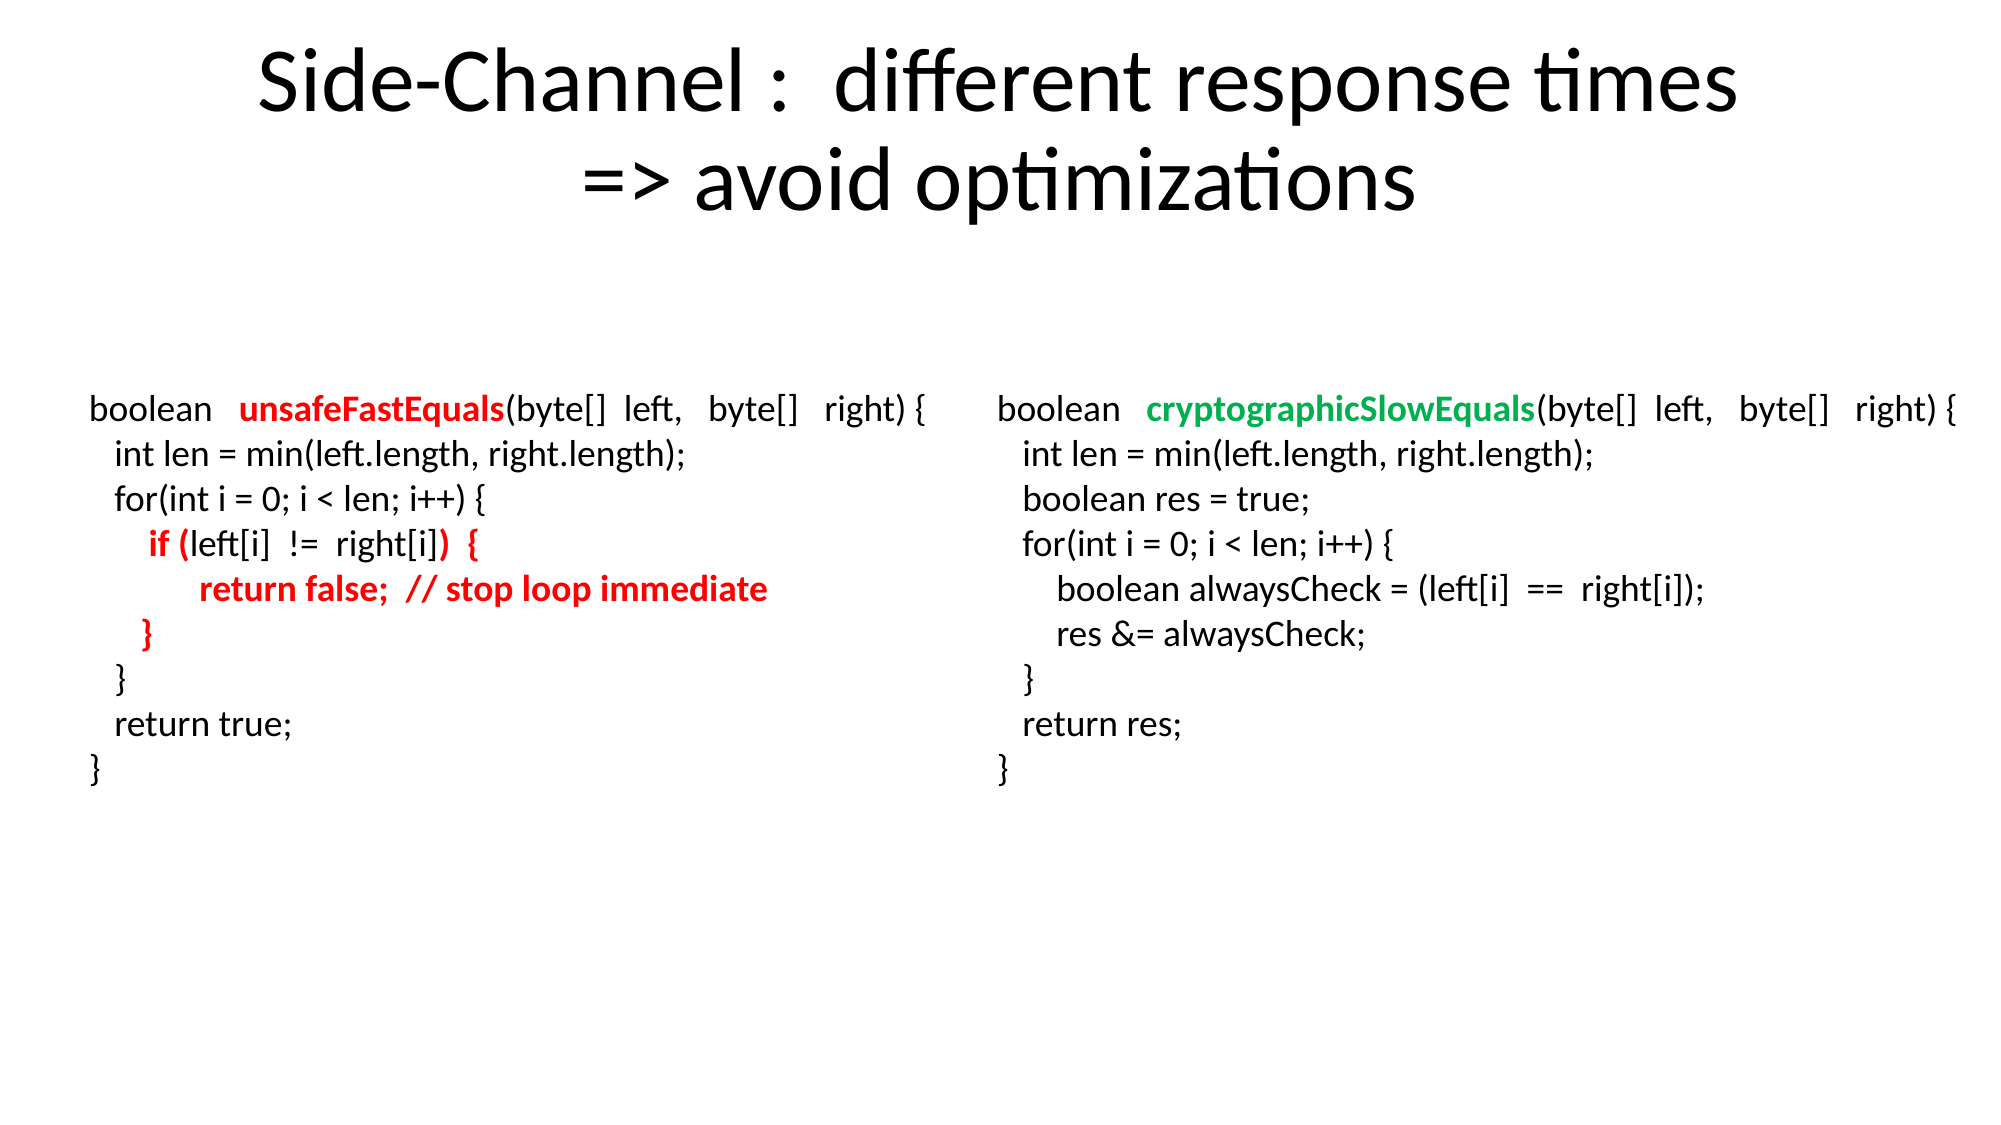

# Side-Channel :  different response times => avoid optimizations
boolean   unsafeFastEquals(byte[]  left,   byte[]   right) {
   int len = min(left.length, right.length);
   for(int i = 0; i < len; i++) {
       if (left[i]  !=  right[i])  {
             return false;  // stop loop immediate
      }
   }
   return true;
}
boolean   cryptographicSlowEquals(byte[]  left,   byte[]   right) {
   int len = min(left.length, right.length);
   boolean res = true;
   for(int i = 0; i < len; i++) {
       boolean alwaysCheck = (left[i]  ==  right[i]);
       res &= alwaysCheck;
   }
   return res;
}